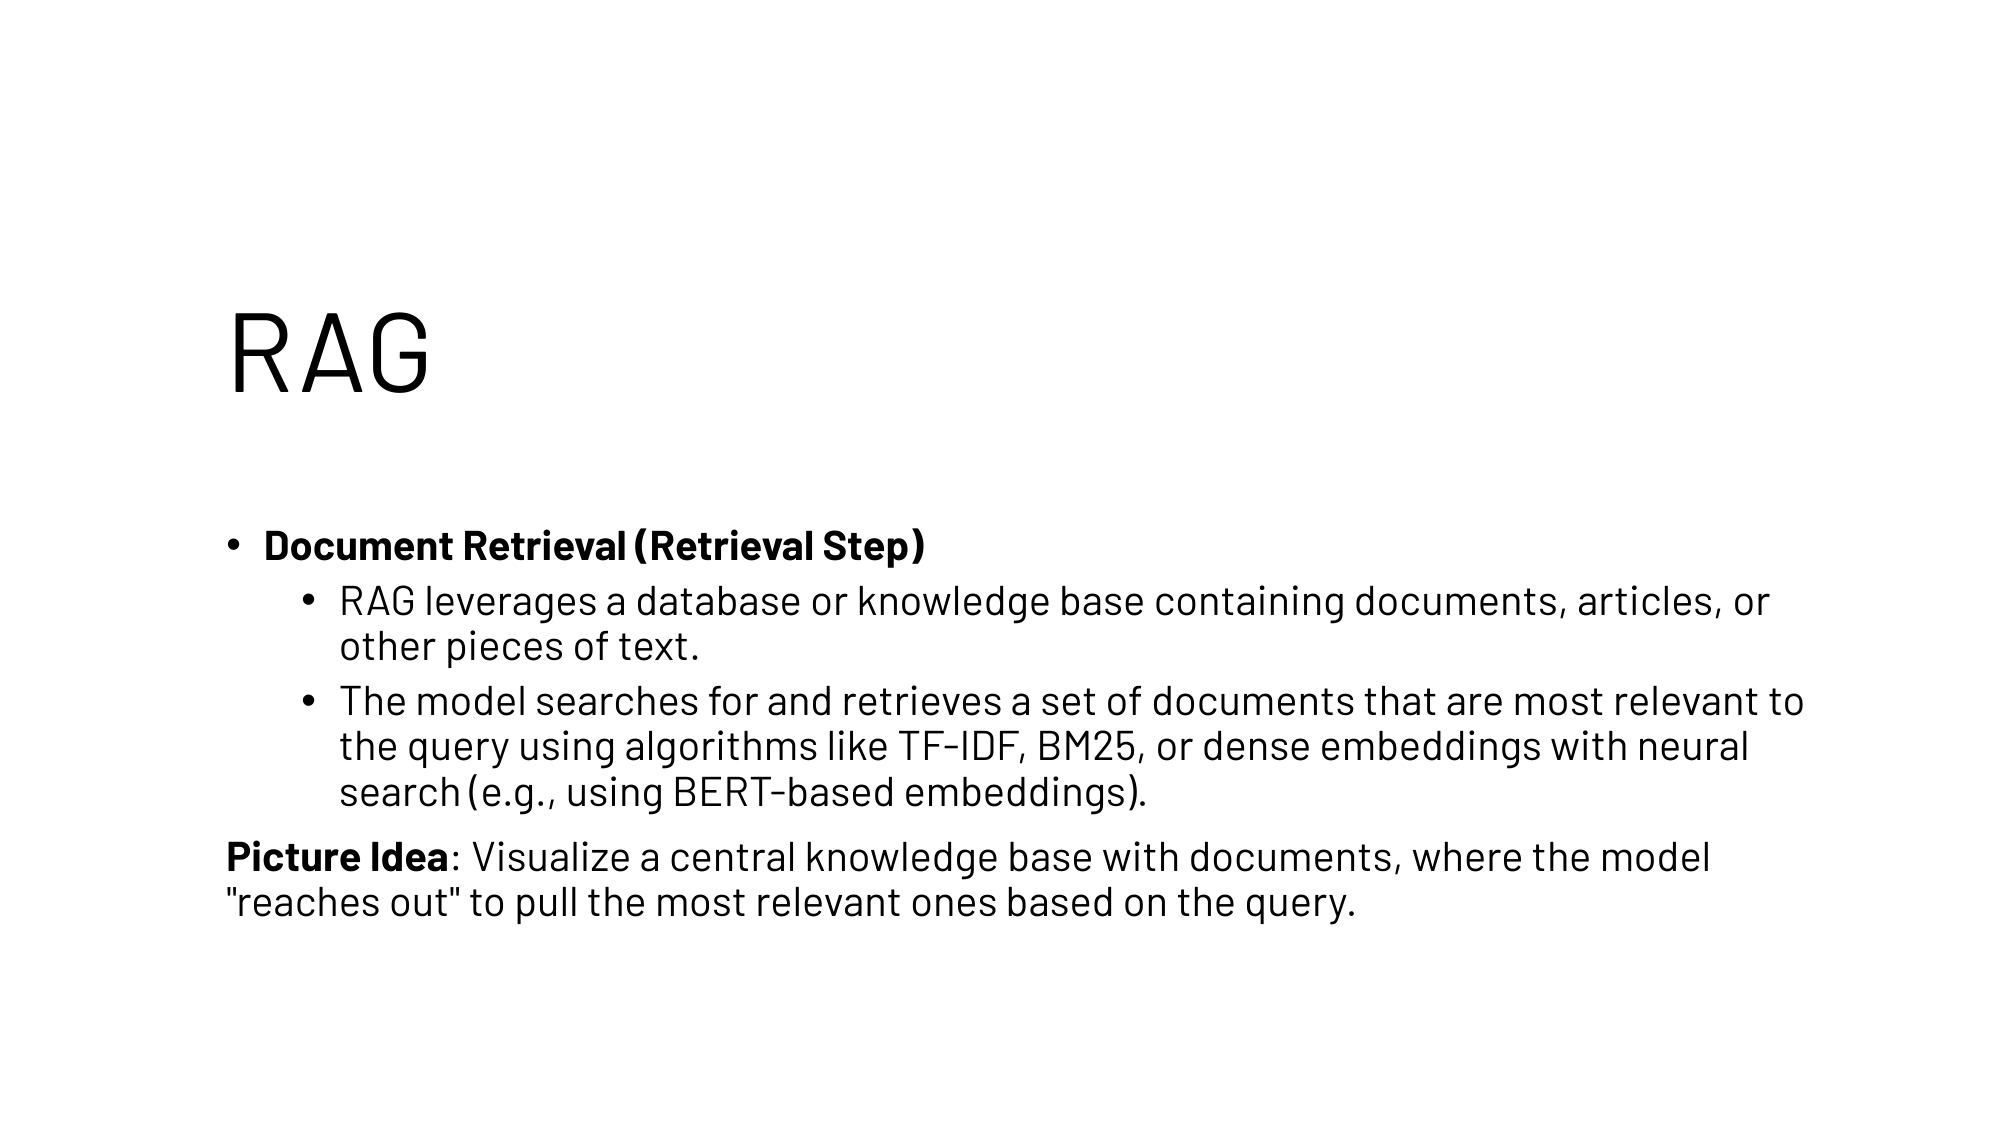

# RAG
Document Retrieval (Retrieval Step)
RAG leverages a database or knowledge base containing documents, articles, or other pieces of text.
The model searches for and retrieves a set of documents that are most relevant to the query using algorithms like TF-IDF, BM25, or dense embeddings with neural search (e.g., using BERT-based embeddings).
Picture Idea: Visualize a central knowledge base with documents, where the model "reaches out" to pull the most relevant ones based on the query.